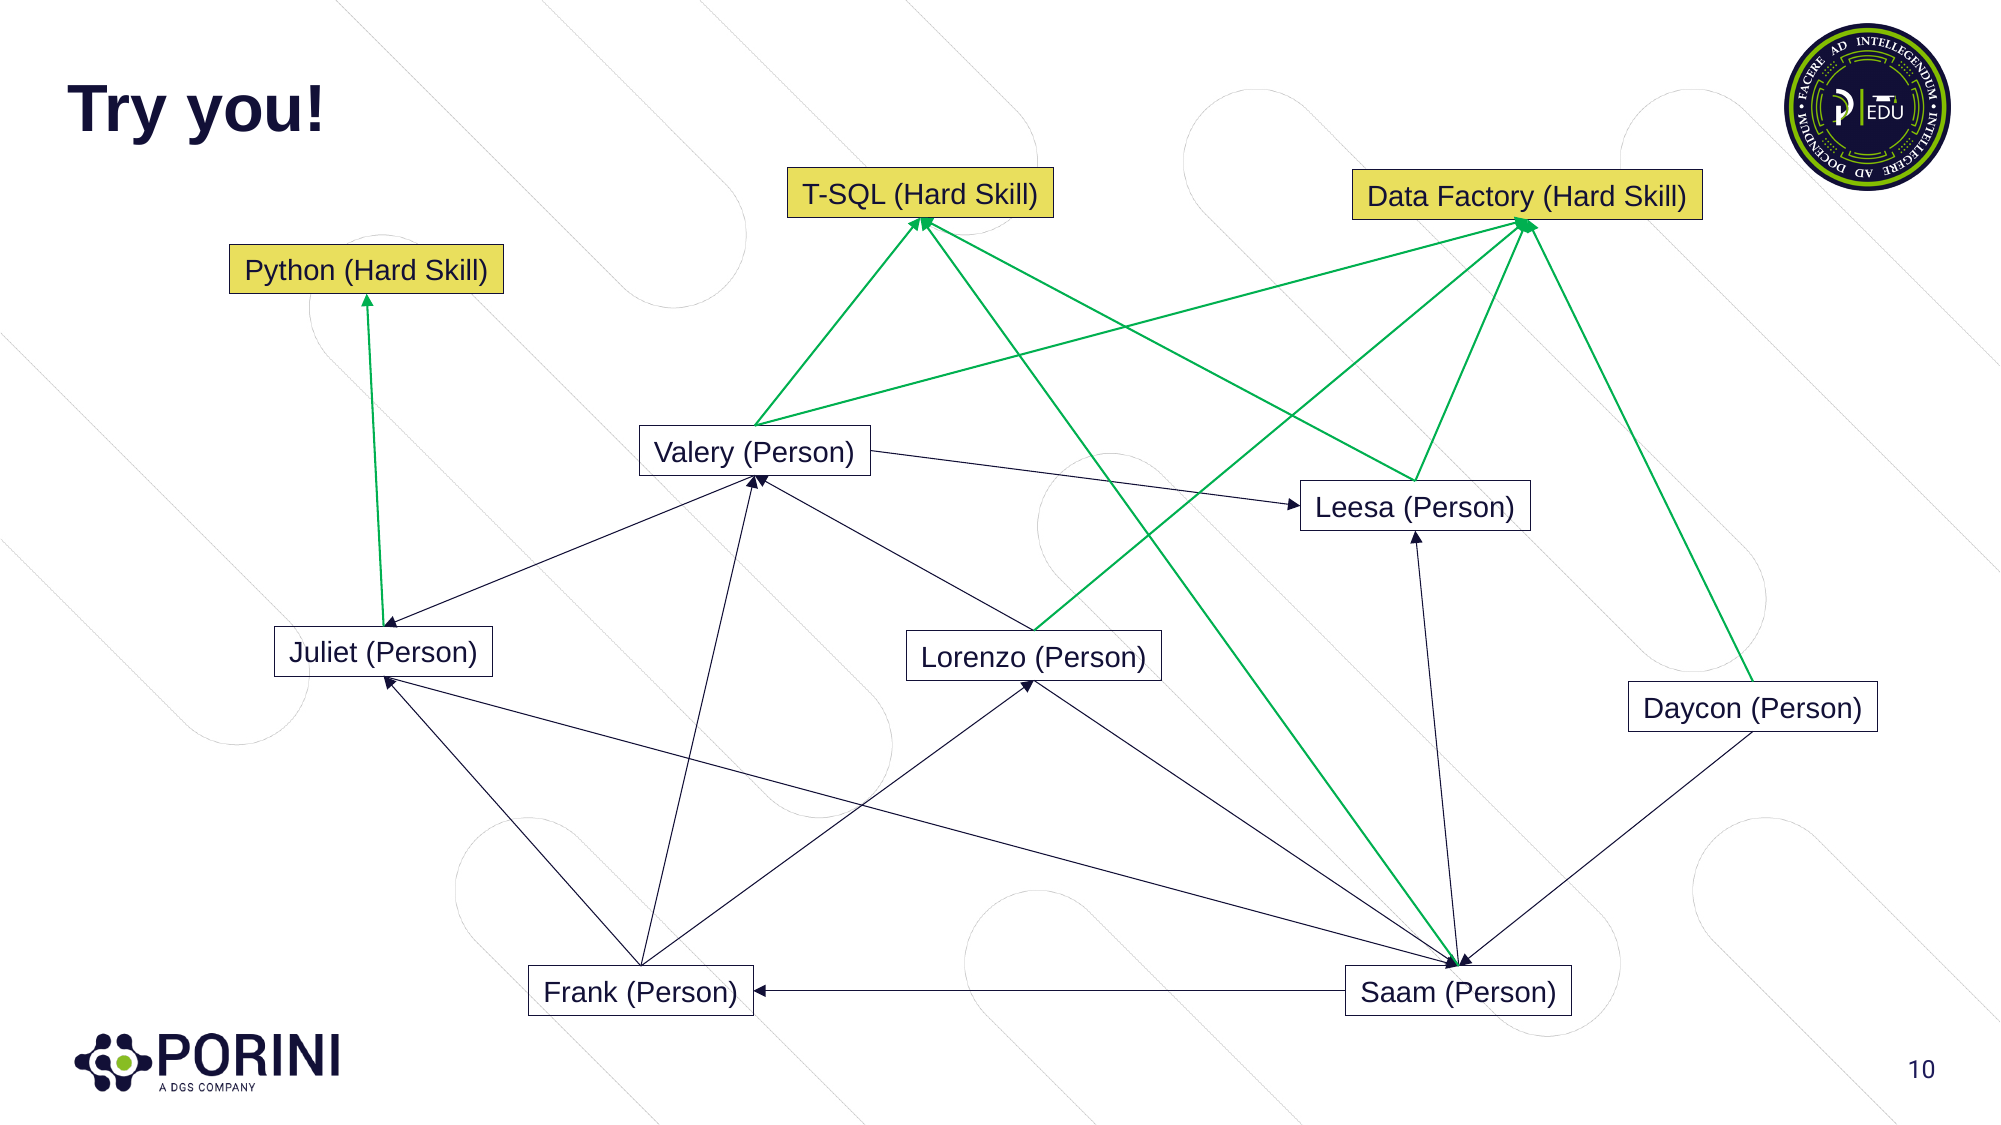

# Try you!
T-SQL (Hard Skill)
Data Factory (Hard Skill)
Python (Hard Skill)
Valery (Person)
Leesa (Person)
Juliet (Person)
Lorenzo (Person)
Daycon (Person)
Frank (Person)
Saam (Person)
10